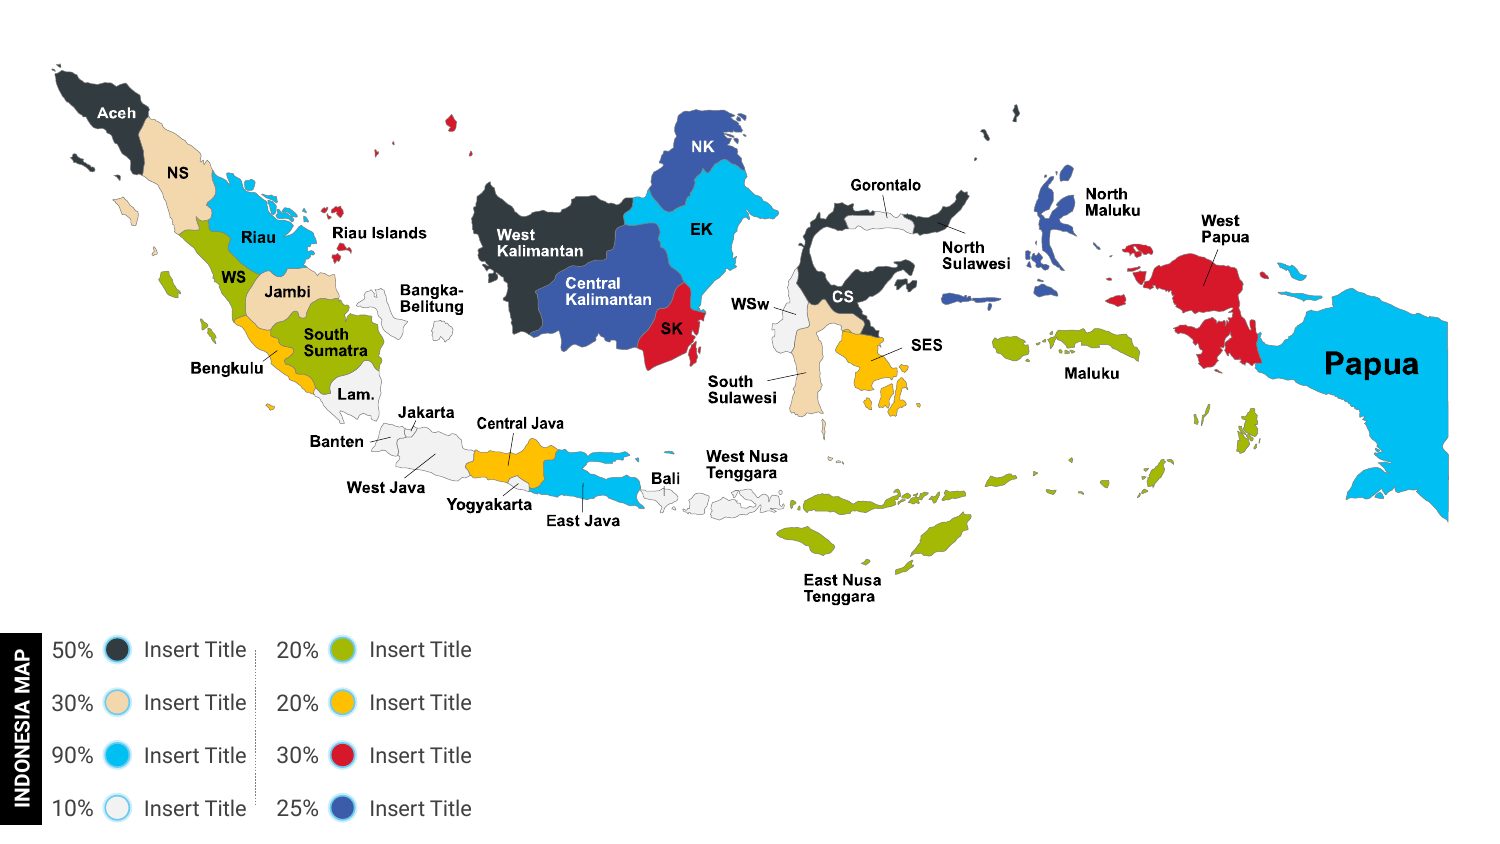

20%
50%
Insert Title
Insert Title

20%
30%
Insert Title
Insert Title
INDONESIA MAP

30%
90%
Insert Title
Insert Title

10%
25%
Insert Title
Insert Title